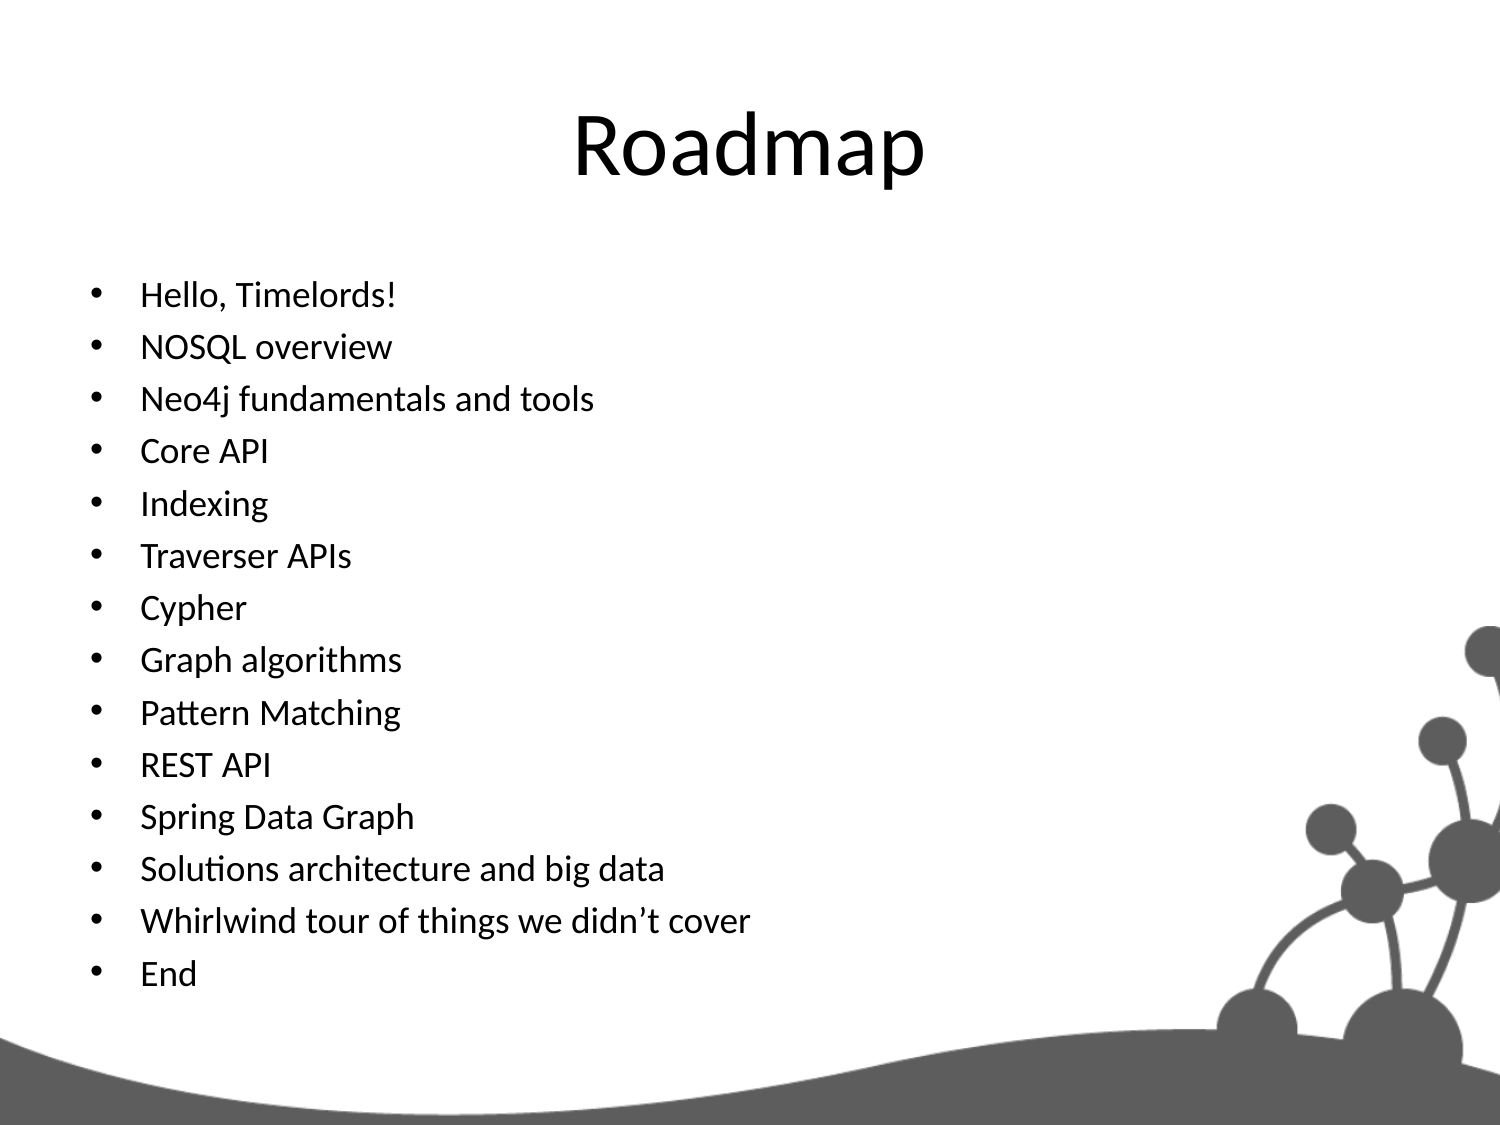

# Roadmap
Hello, Timelords!
NOSQL overview
Neo4j fundamentals and tools
Core API
Indexing
Traverser APIs
Cypher
Graph algorithms
Pattern Matching
REST API
Spring Data Graph
Solutions architecture and big data
Whirlwind tour of things we didn’t cover
End